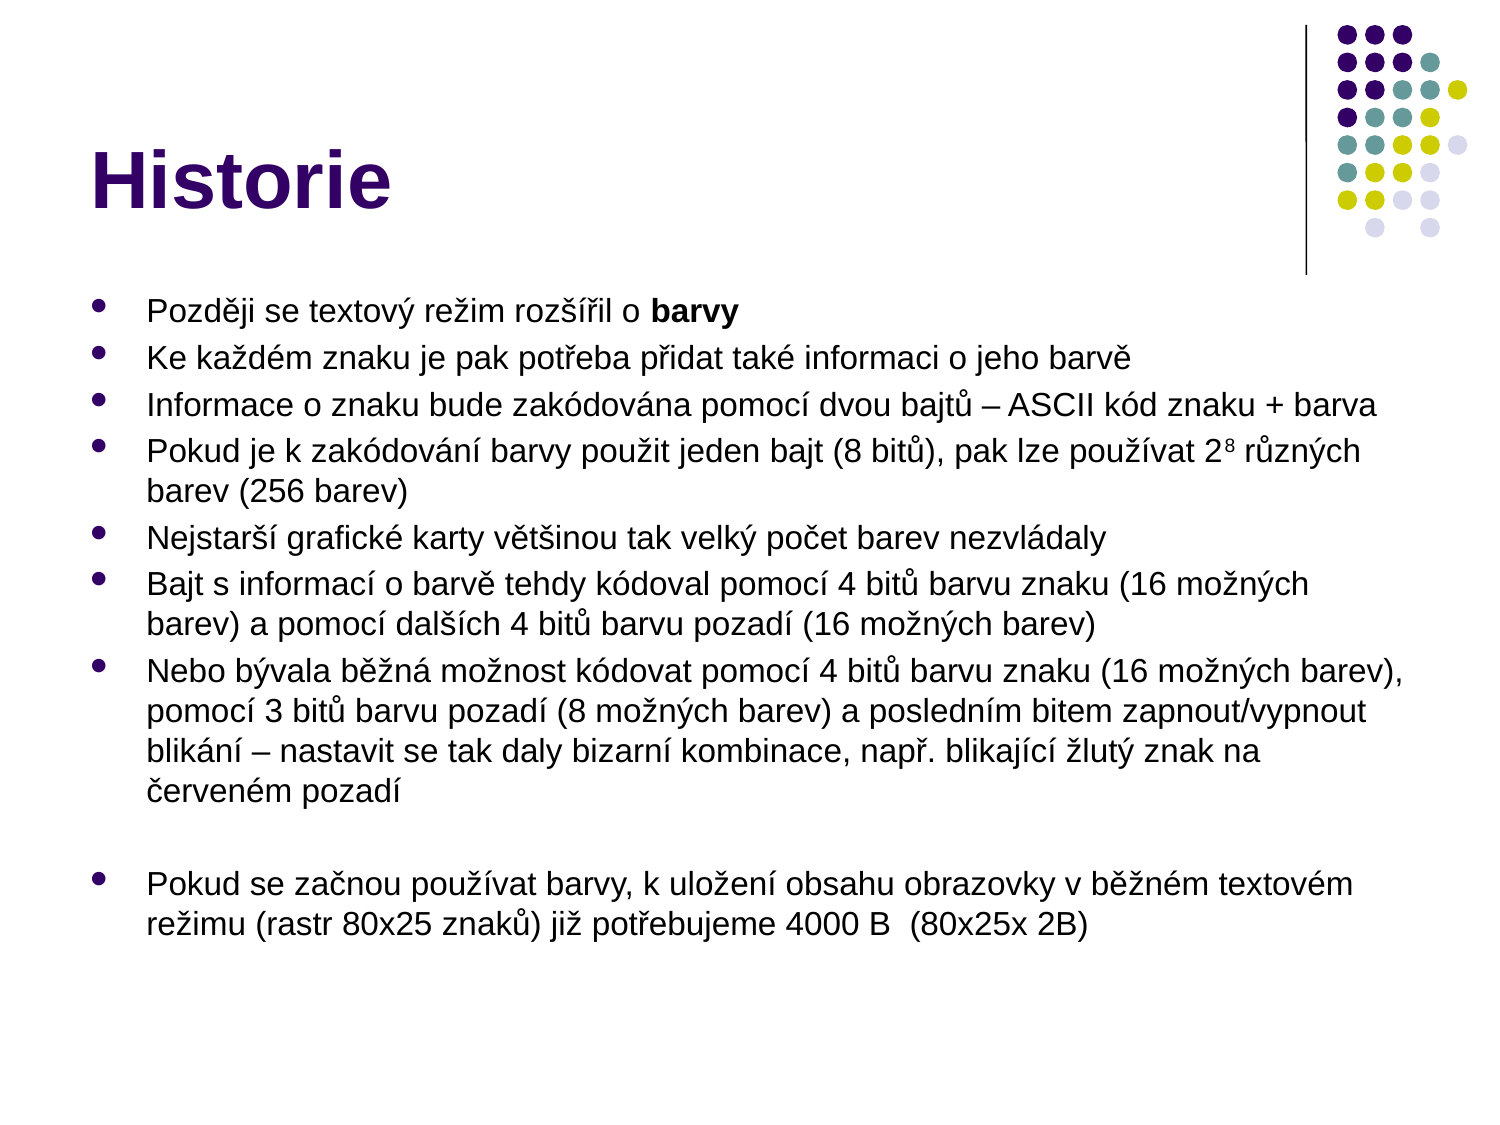

# Historie
Později se textový režim rozšířil o barvy
Ke každém znaku je pak potřeba přidat také informaci o jeho barvě
Informace o znaku bude zakódována pomocí dvou bajtů – ASCII kód znaku + barva
Pokud je k zakódování barvy použit jeden bajt (8 bitů), pak lze používat 28 různých barev (256 barev)
Nejstarší grafické karty většinou tak velký počet barev nezvládaly
Bajt s informací o barvě tehdy kódoval pomocí 4 bitů barvu znaku (16 možných barev) a pomocí dalších 4 bitů barvu pozadí (16 možných barev)
Nebo bývala běžná možnost kódovat pomocí 4 bitů barvu znaku (16 možných barev), pomocí 3 bitů barvu pozadí (8 možných barev) a posledním bitem zapnout/vypnout blikání – nastavit se tak daly bizarní kombinace, např. blikající žlutý znak na červeném pozadí

Pokud se začnou používat barvy, k uložení obsahu obrazovky v běžném textovém režimu (rastr 80x25 znaků) již potřebujeme 4000 B  (80x25x 2B)